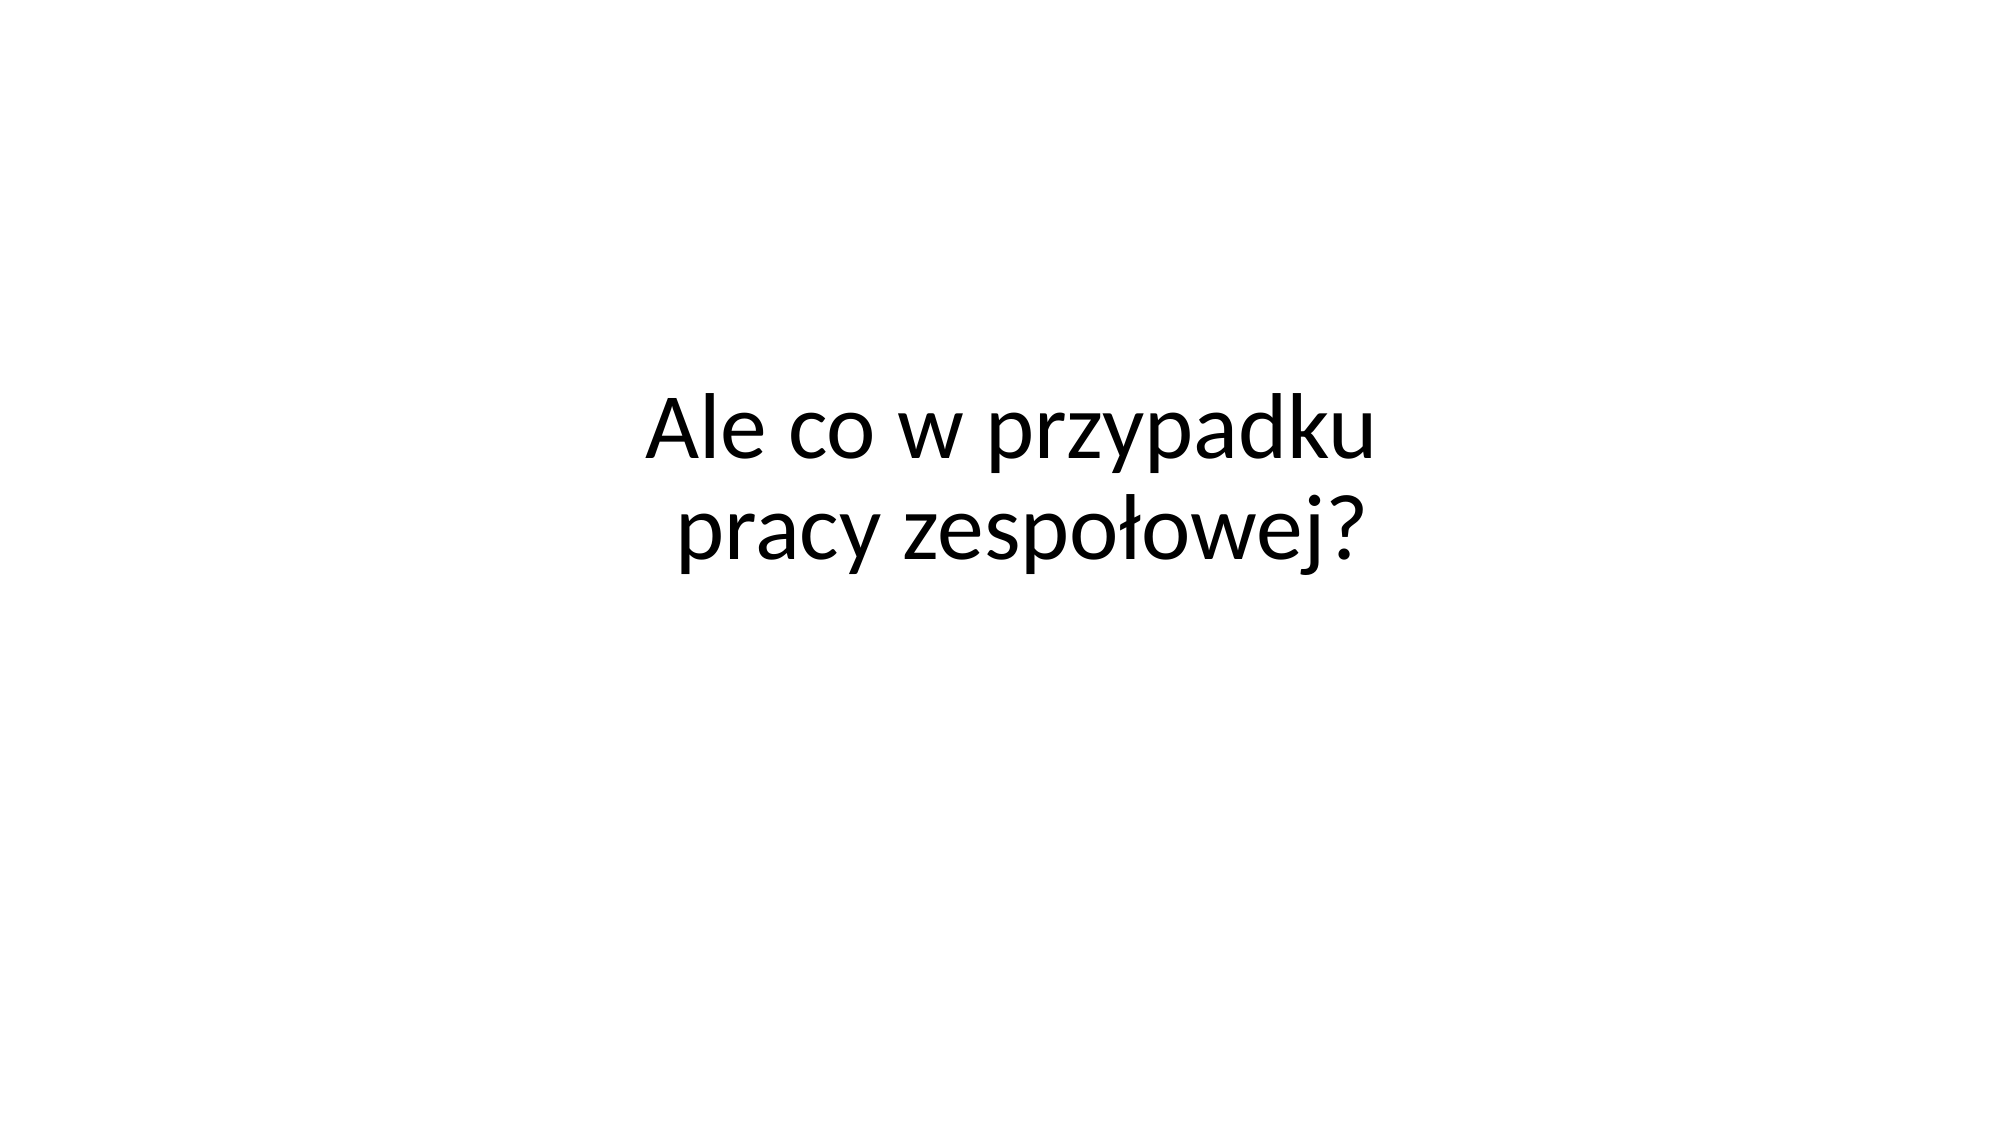

# Ale co w przypadku pracy zespołowej?